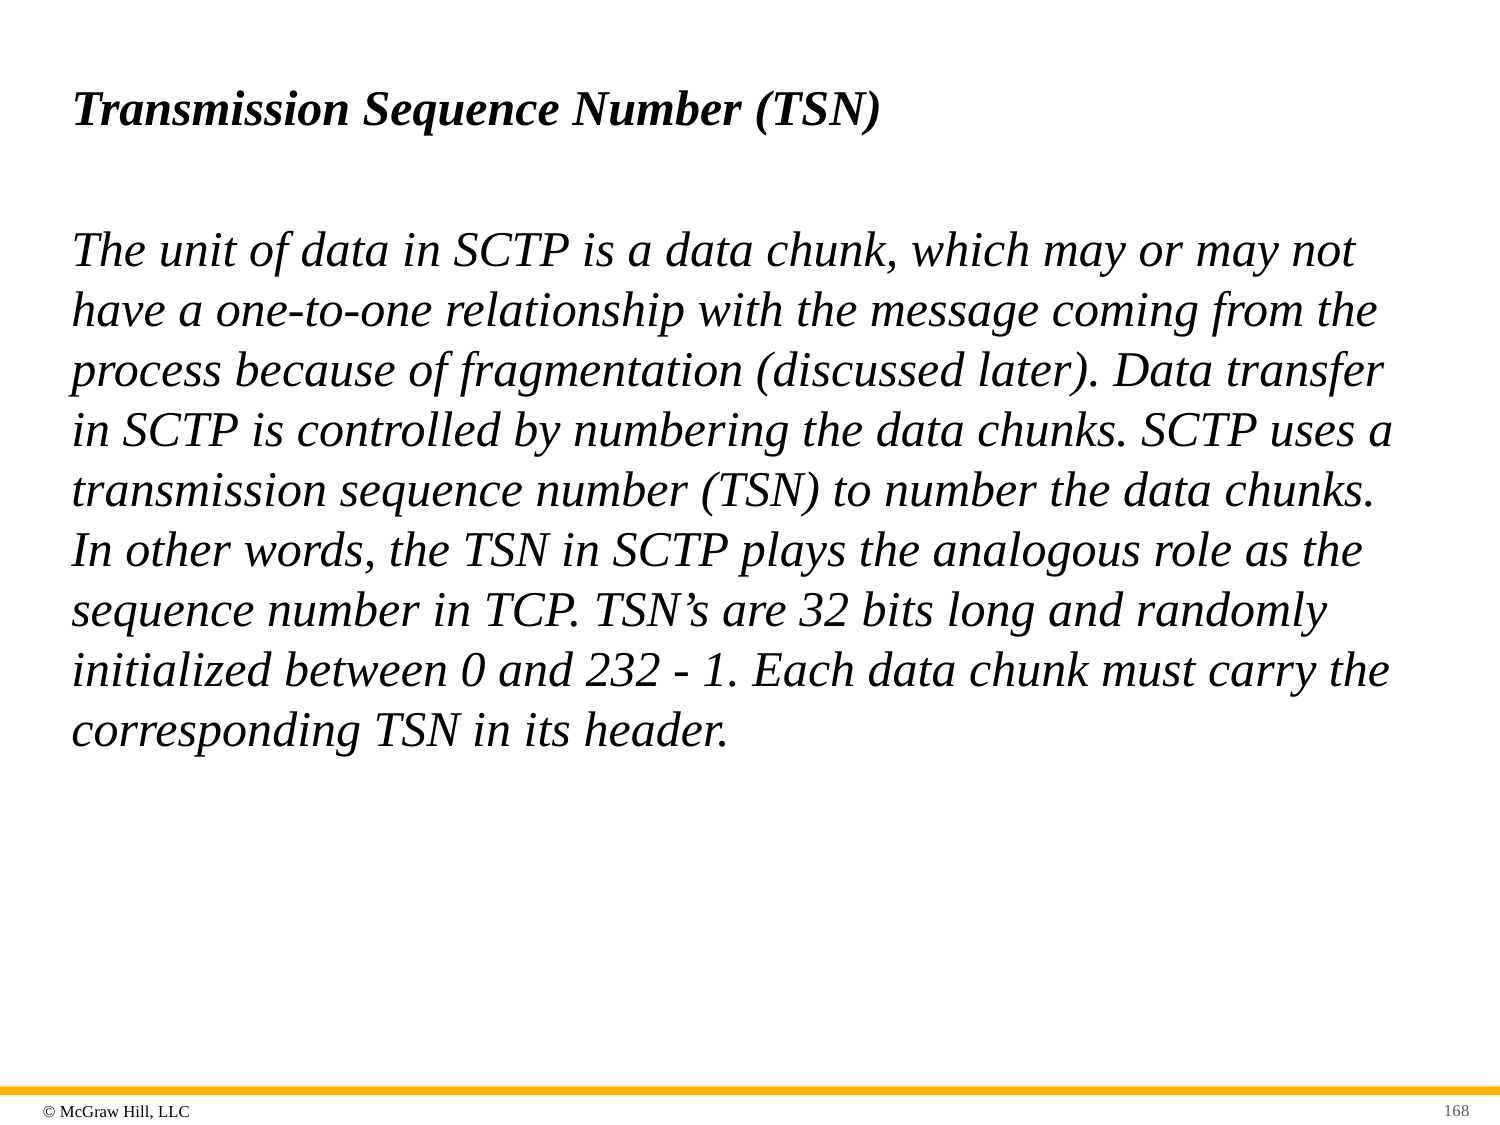

# Transmission Sequence Number (TSN)
The unit of data in SCTP is a data chunk, which may or may not have a one-to-one relationship with the message coming from the process because of fragmentation (discussed later). Data transfer in SCTP is controlled by numbering the data chunks. SCTP uses a transmission sequence number (TSN) to number the data chunks. In other words, the TSN in SCTP plays the analogous role as the sequence number in TCP. TSN’s are 32 bits long and randomly initialized between 0 and 232 - 1. Each data chunk must carry the corresponding TSN in its header.
168